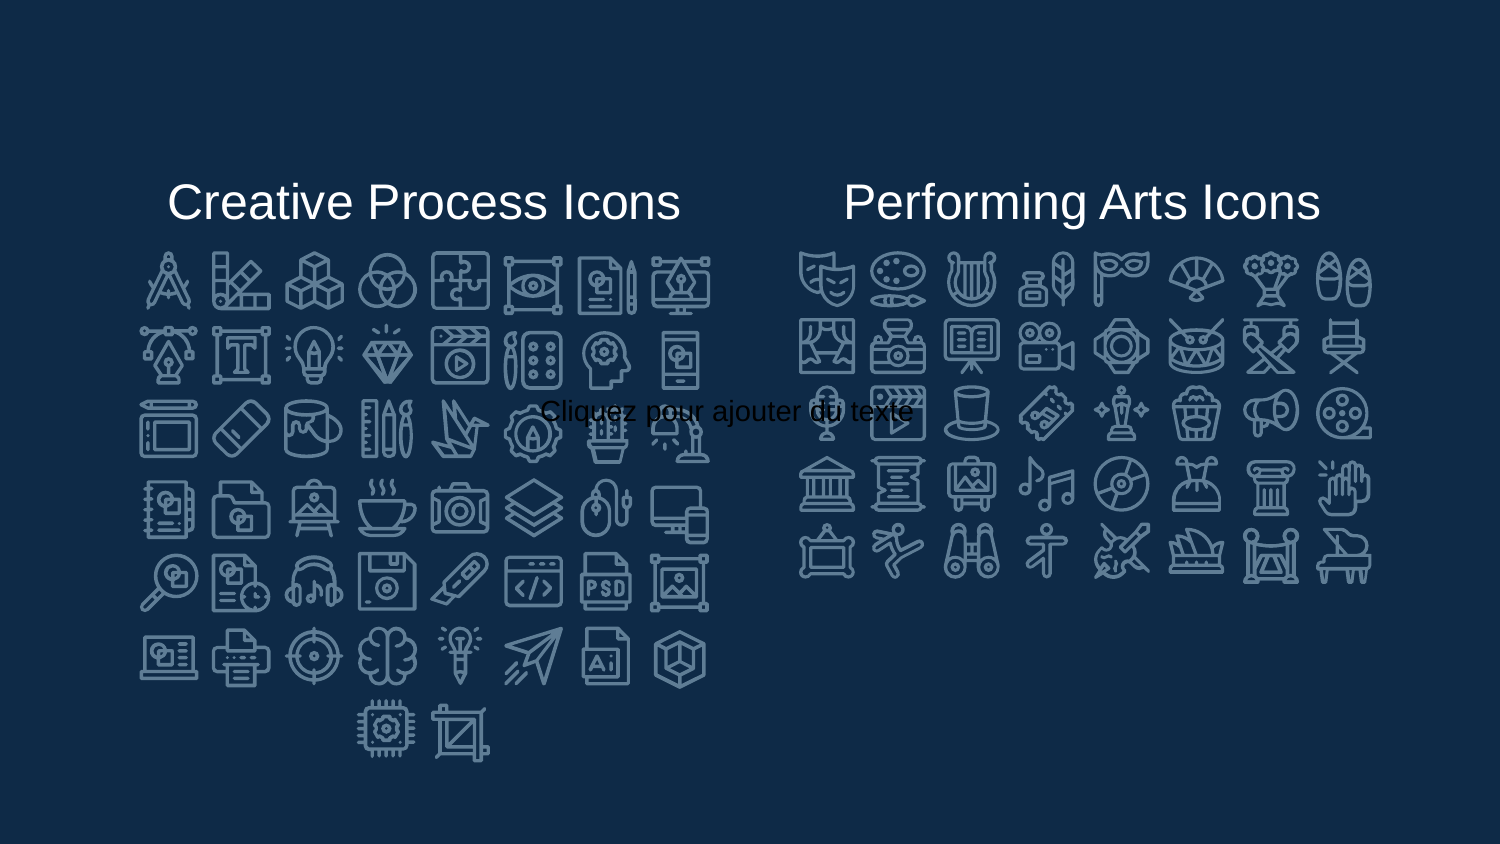

Creative Process Icons
Performing Arts Icons

Cliquez pour ajouter du texte